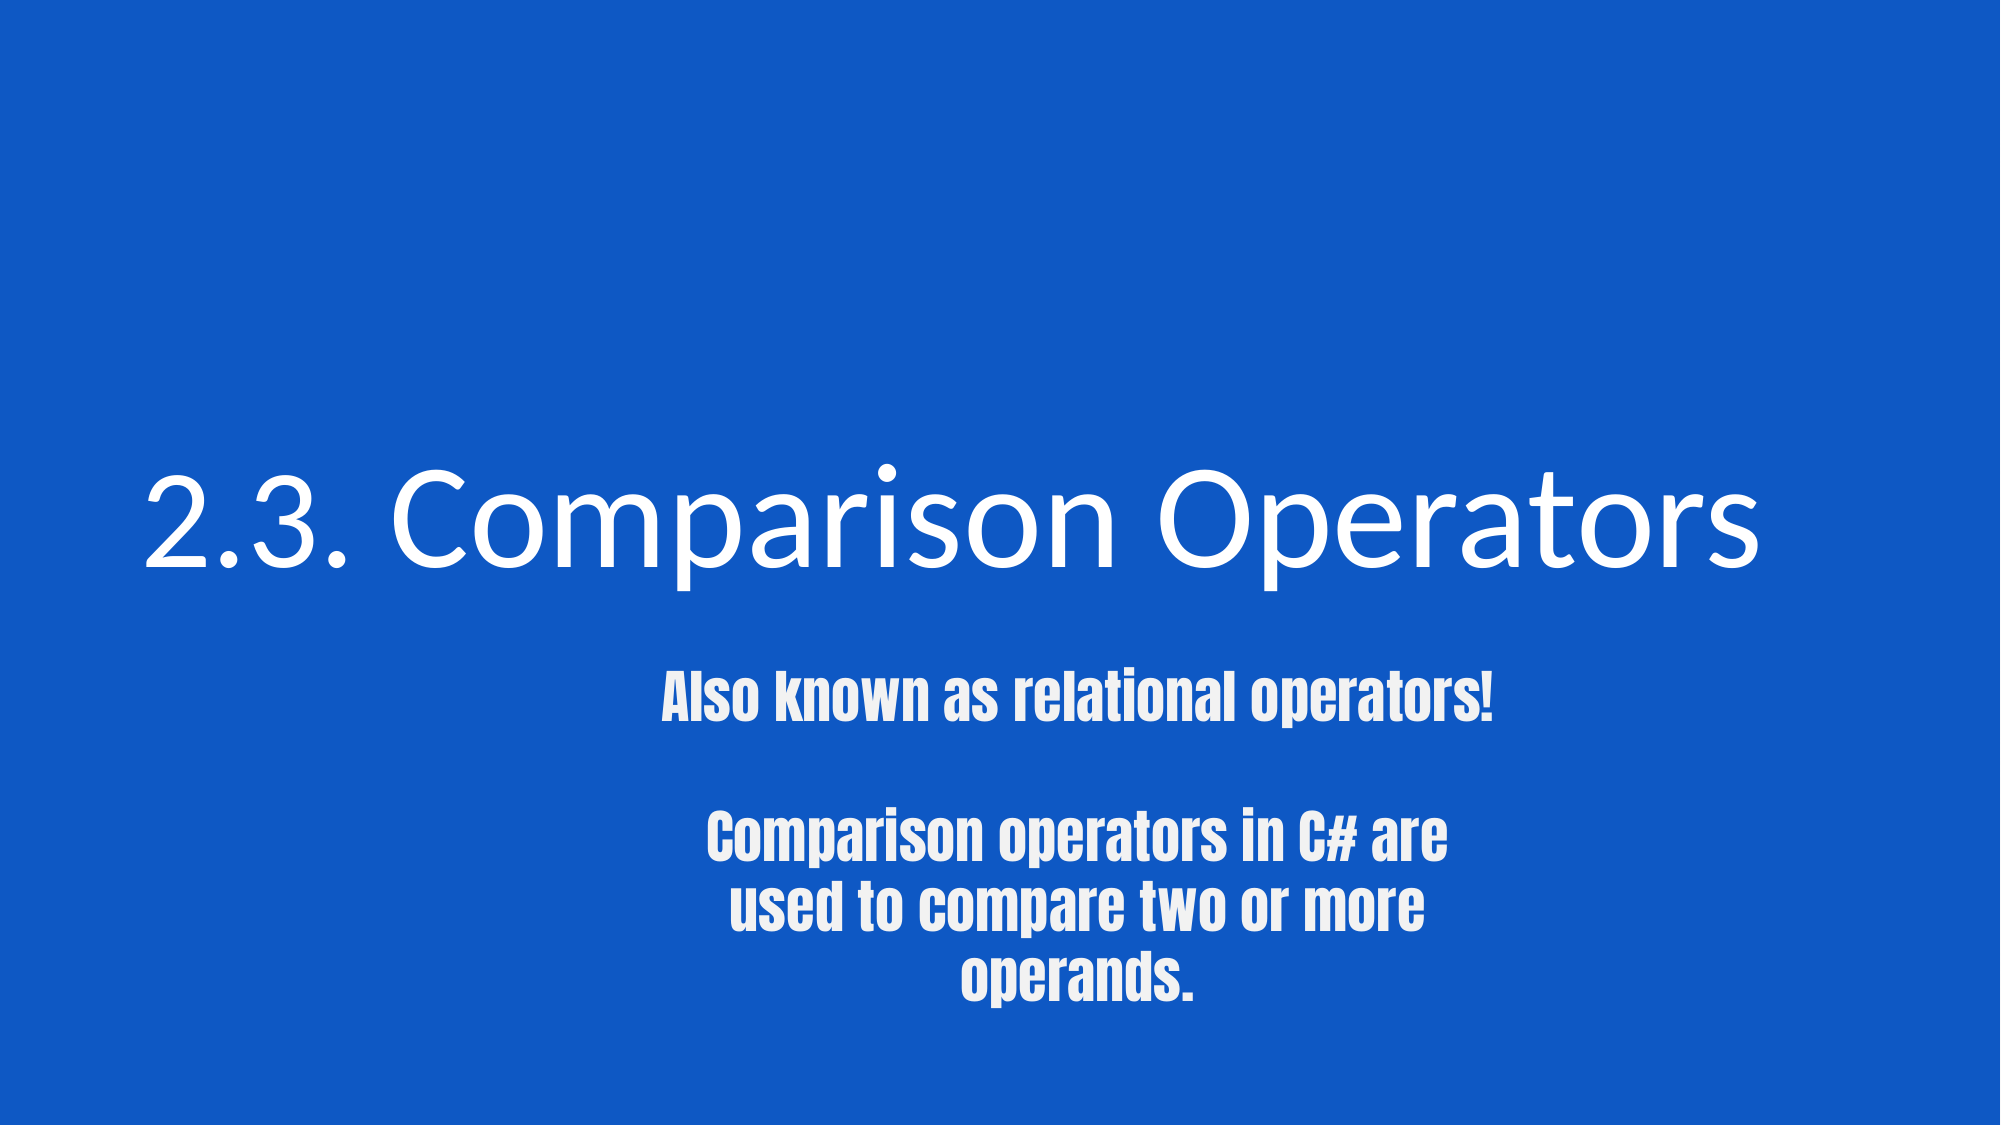

2.3. Comparison Operators
Also known as relational operators!

Comparison operators in C# are used to compare two or more operands.